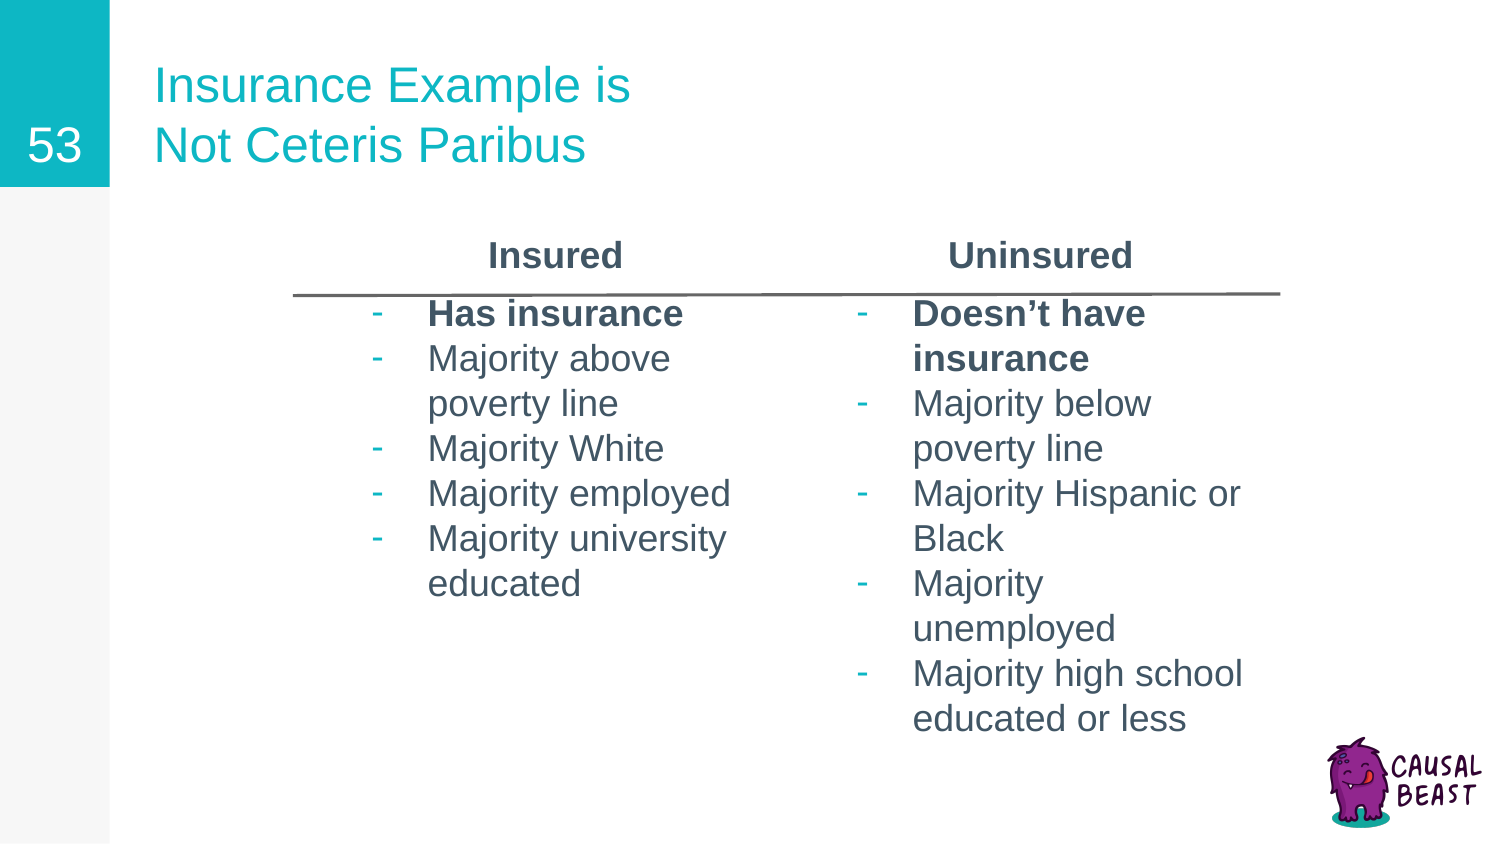

53
# Insurance Example is Not Ceteris Paribus
Insured
Has insurance
Majority above poverty line
Majority White
Majority employed
Majority university educated

Uninsured
Doesn’t have insurance
Majority below poverty line
Majority Hispanic or Black
Majority unemployed
Majority high school educated or less